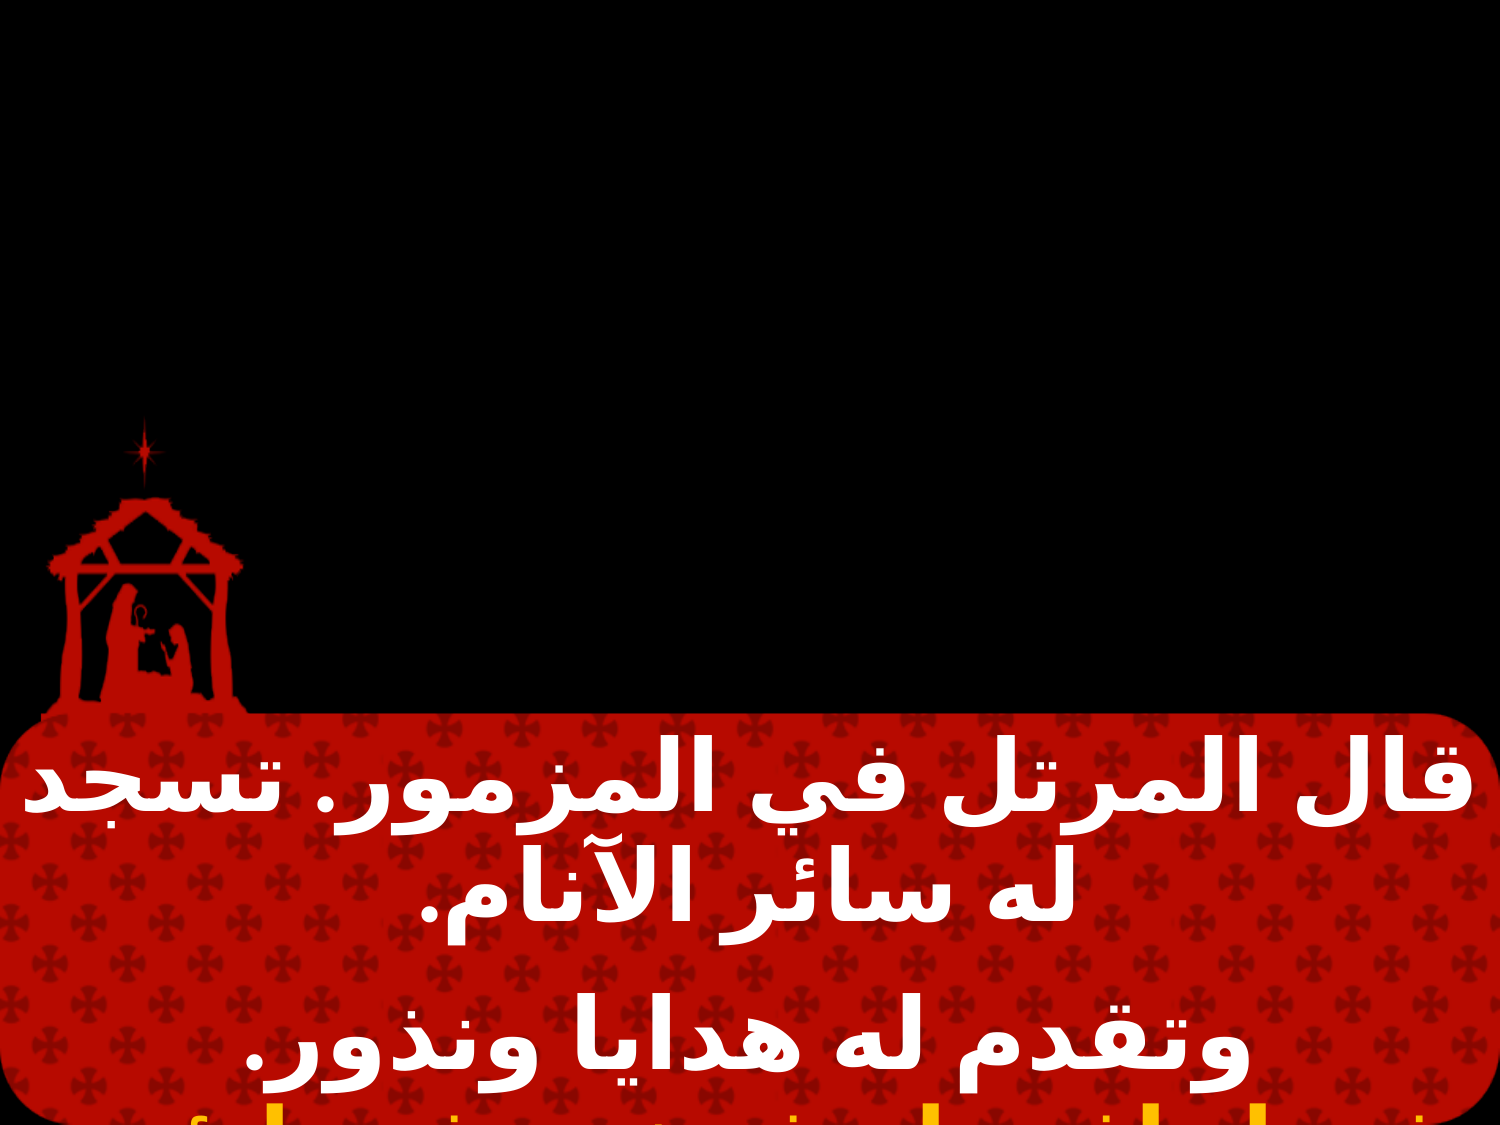

#
| قال المرتل في المزمور. تسجد له سائر الآنام. |
| --- |
|  |
| وتقدم له هدايا ونذور. في إيتاف ماسف خين فيسليئيم. |